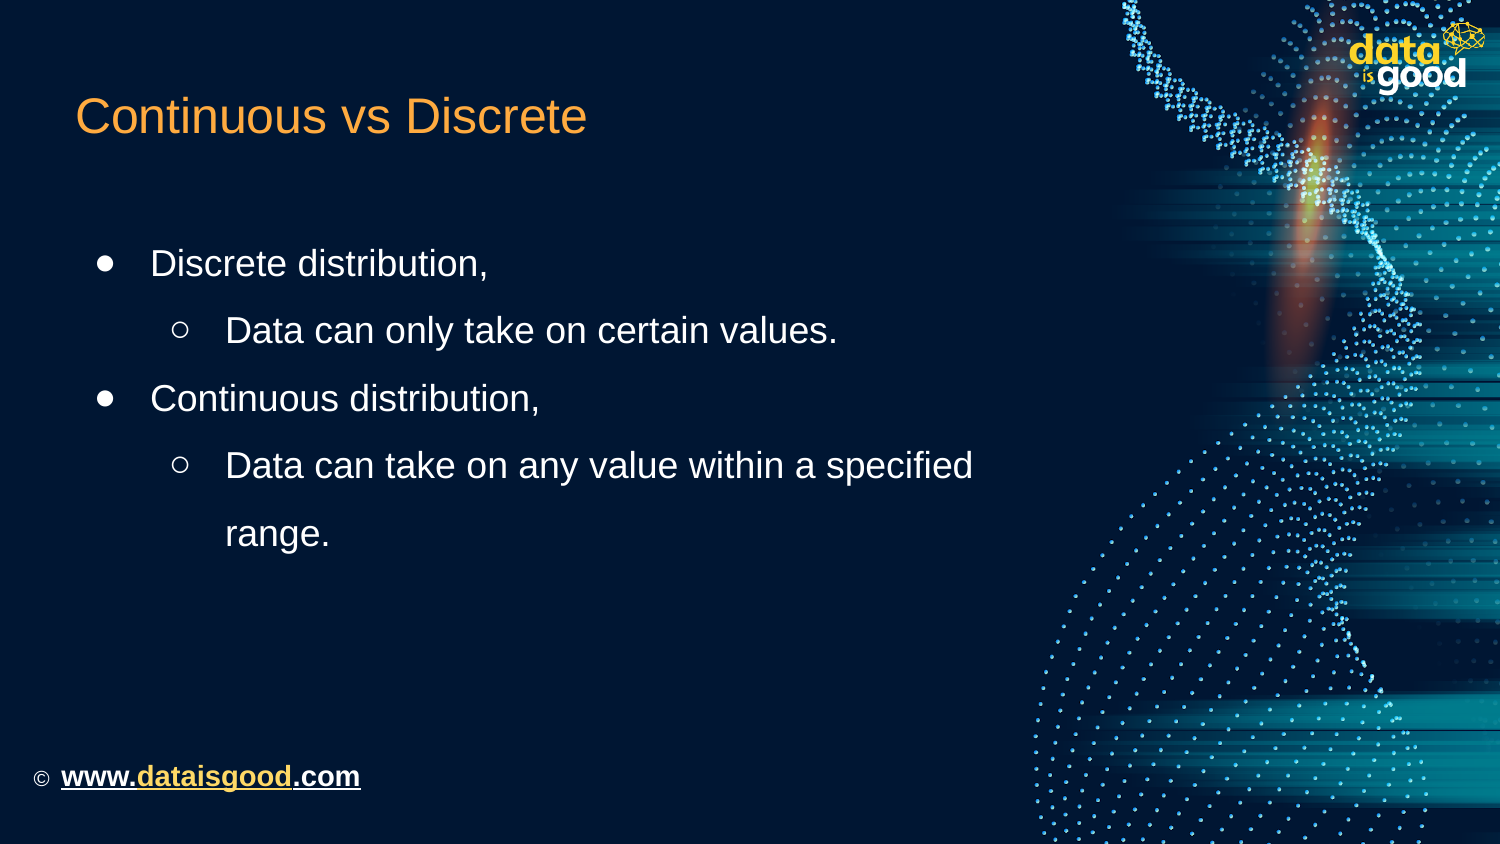

# Continuous vs Discrete
Discrete distribution,
Data can only take on certain values.
Continuous distribution,
Data can take on any value within a specified range.